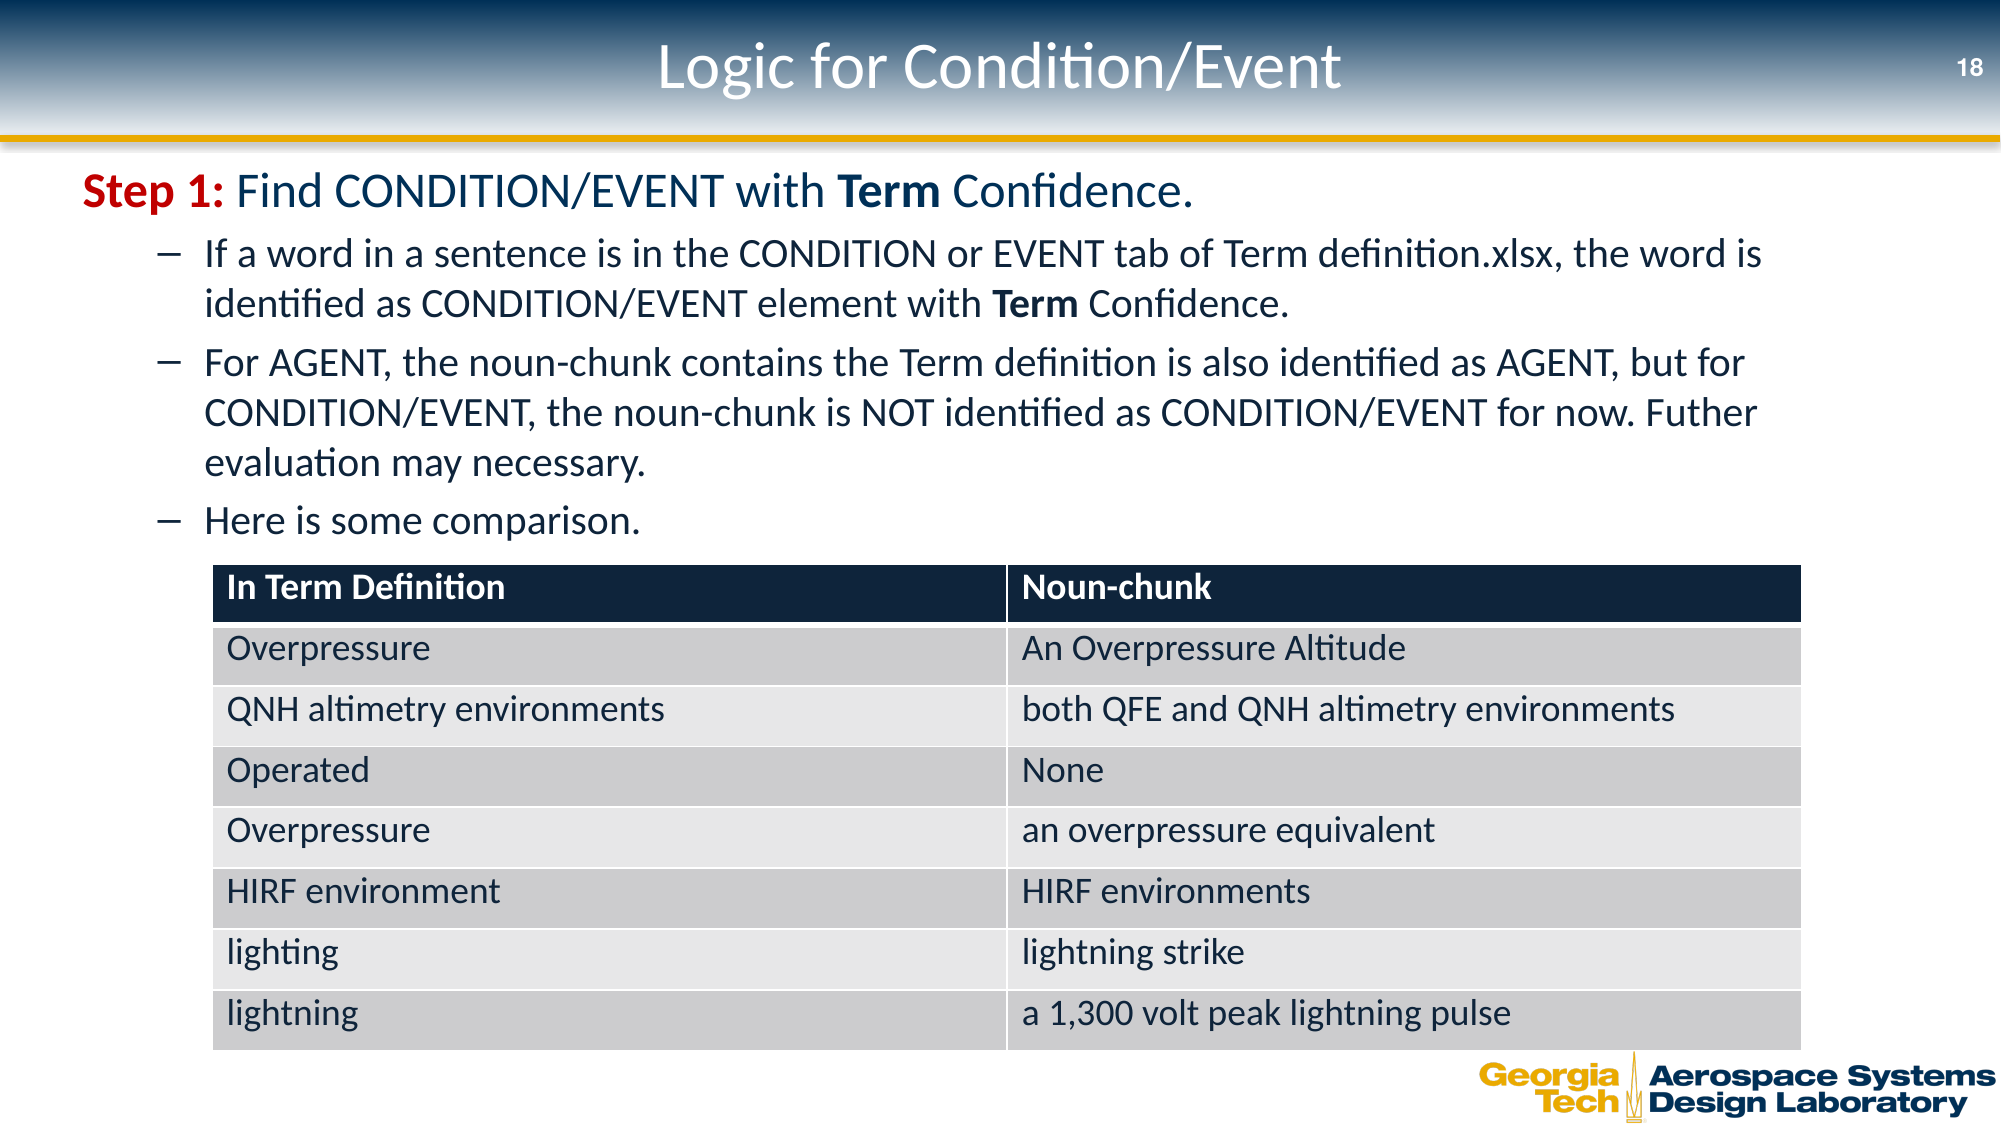

# Logic for Condition/Event
18
Step 1: Find CONDITION/EVENT with Term Confidence.
If a word in a sentence is in the CONDITION or EVENT tab of Term definition.xlsx, the word is identified as CONDITION/EVENT element with Term Confidence.
For AGENT, the noun-chunk contains the Term definition is also identified as AGENT, but for CONDITION/EVENT, the noun-chunk is NOT identified as CONDITION/EVENT for now. Futher evaluation may necessary.
Here is some comparison.

| In Term Definition | Noun-chunk |
| --- | --- |
| Overpressure | An Overpressure Altitude |
| QNH altimetry environments | both QFE and QNH altimetry environments |
| Operated | None |
| Overpressure | an overpressure equivalent |
| HIRF environment | HIRF environments |
| lighting | lightning strike |
| lightning | a 1,300 volt peak lightning pulse |